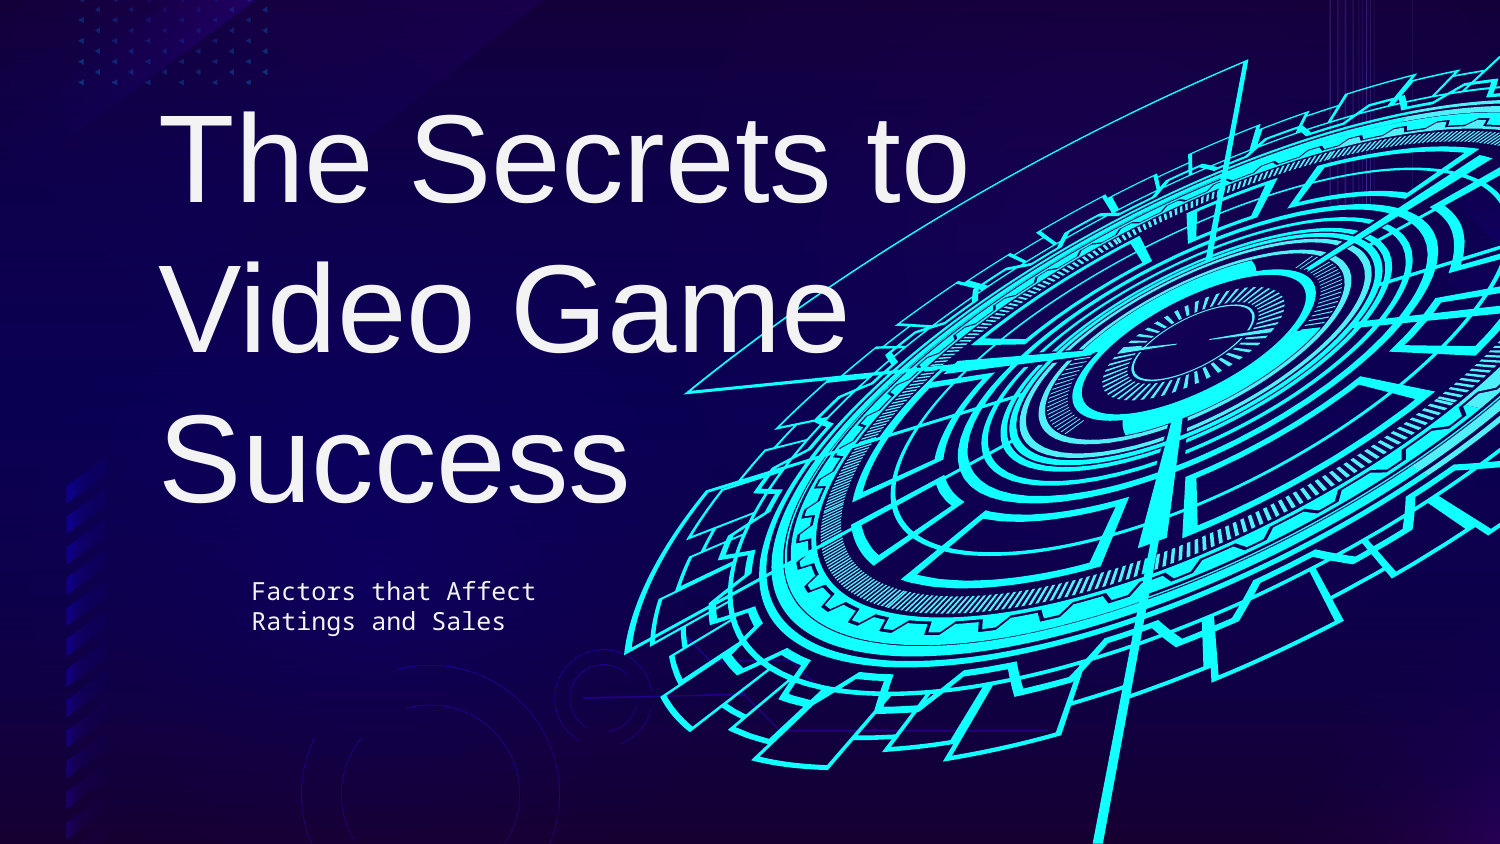

# The Secrets to Video Game Success
Factors that Affect Ratings and Sales